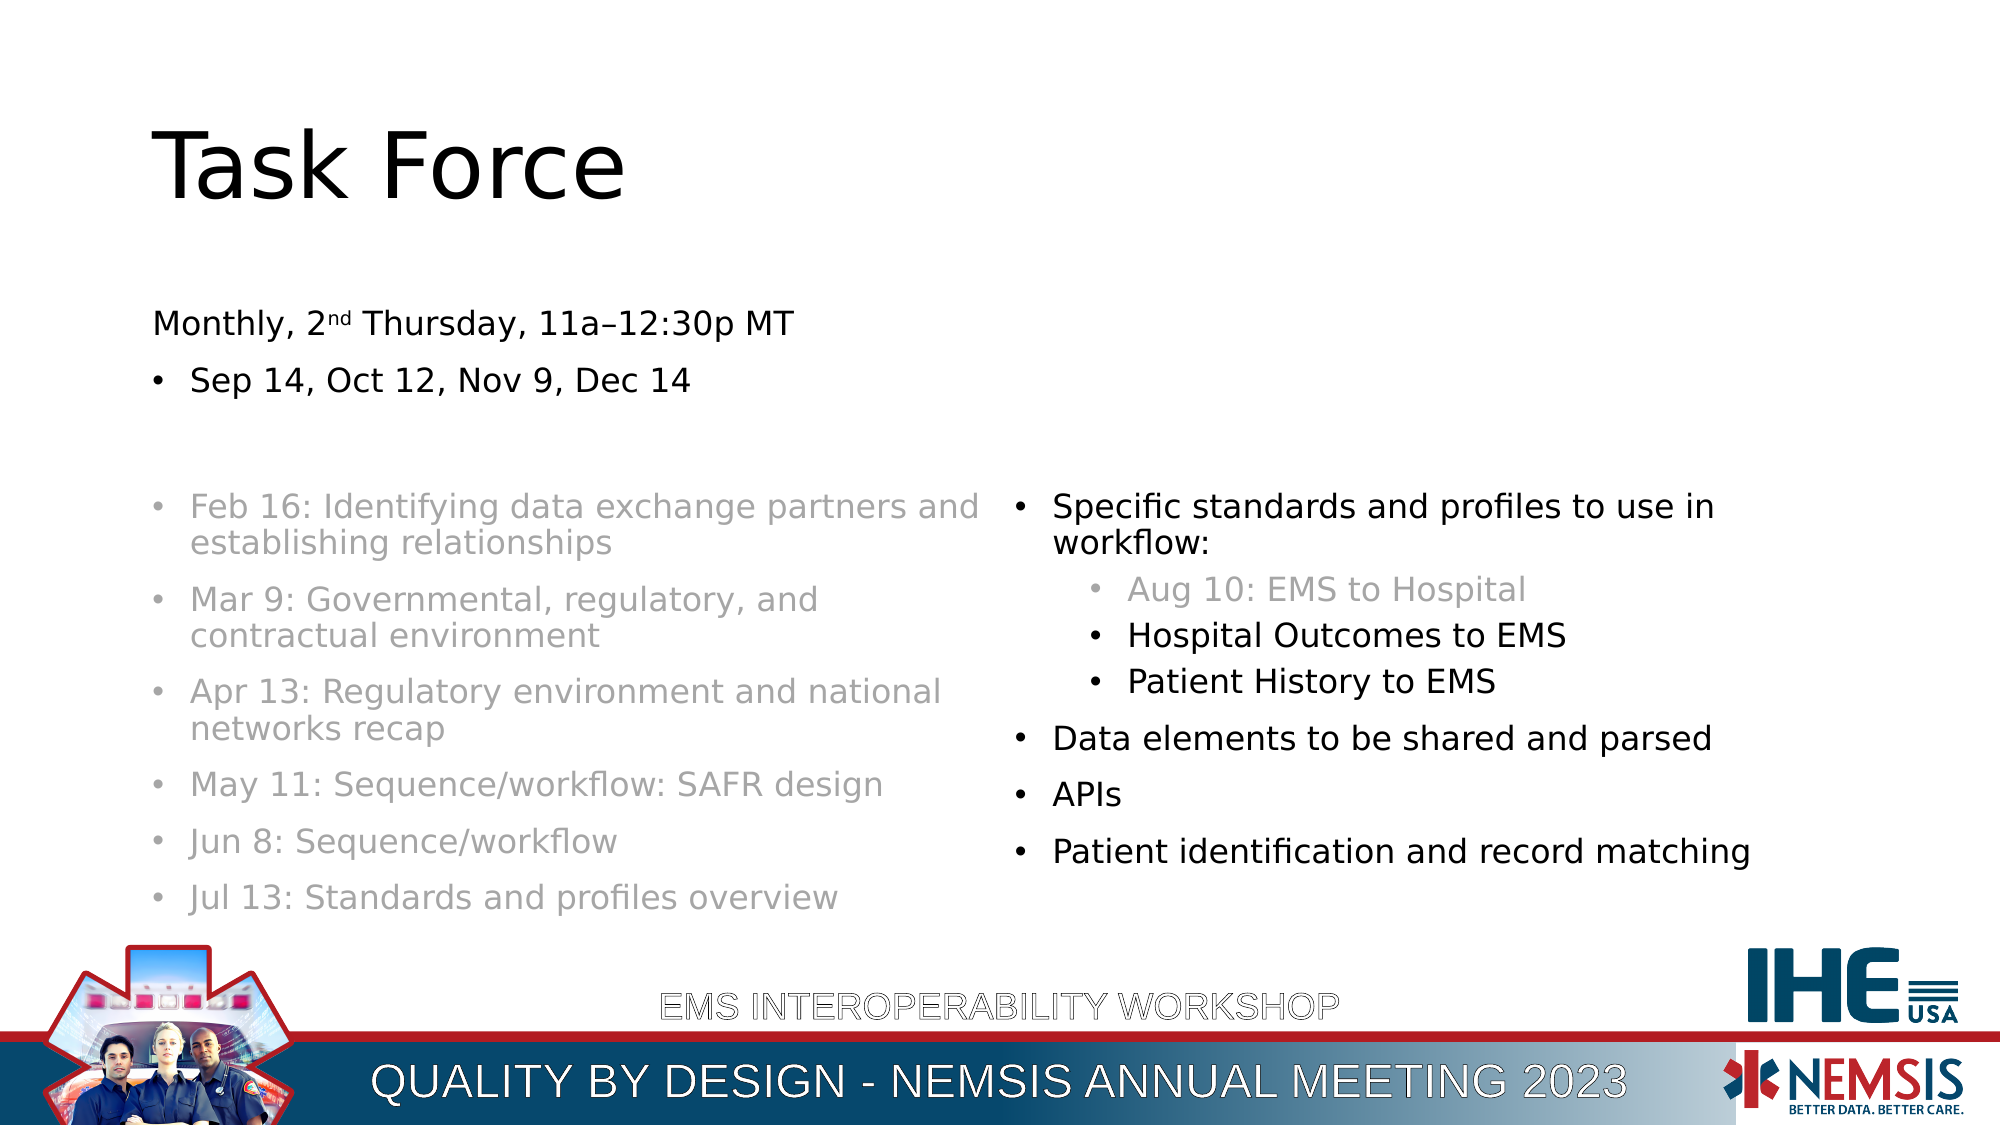

# Task Force
Monthly, 2nd Thursday, 11a–12:30p MT
Sep 14, Oct 12, Nov 9, Dec 14
Feb 16: Identifying data exchange partners and establishing relationships
Mar 9: Governmental, regulatory, and contractual environment
Apr 13: Regulatory environment and national networks recap
May 11: Sequence/workflow: SAFR design
Jun 8: Sequence/workflow
Jul 13: Standards and profiles overview
Specific standards and profiles to use in workflow:
Aug 10: EMS to Hospital
Hospital Outcomes to EMS
Patient History to EMS
Data elements to be shared and parsed
APIs
Patient identification and record matching